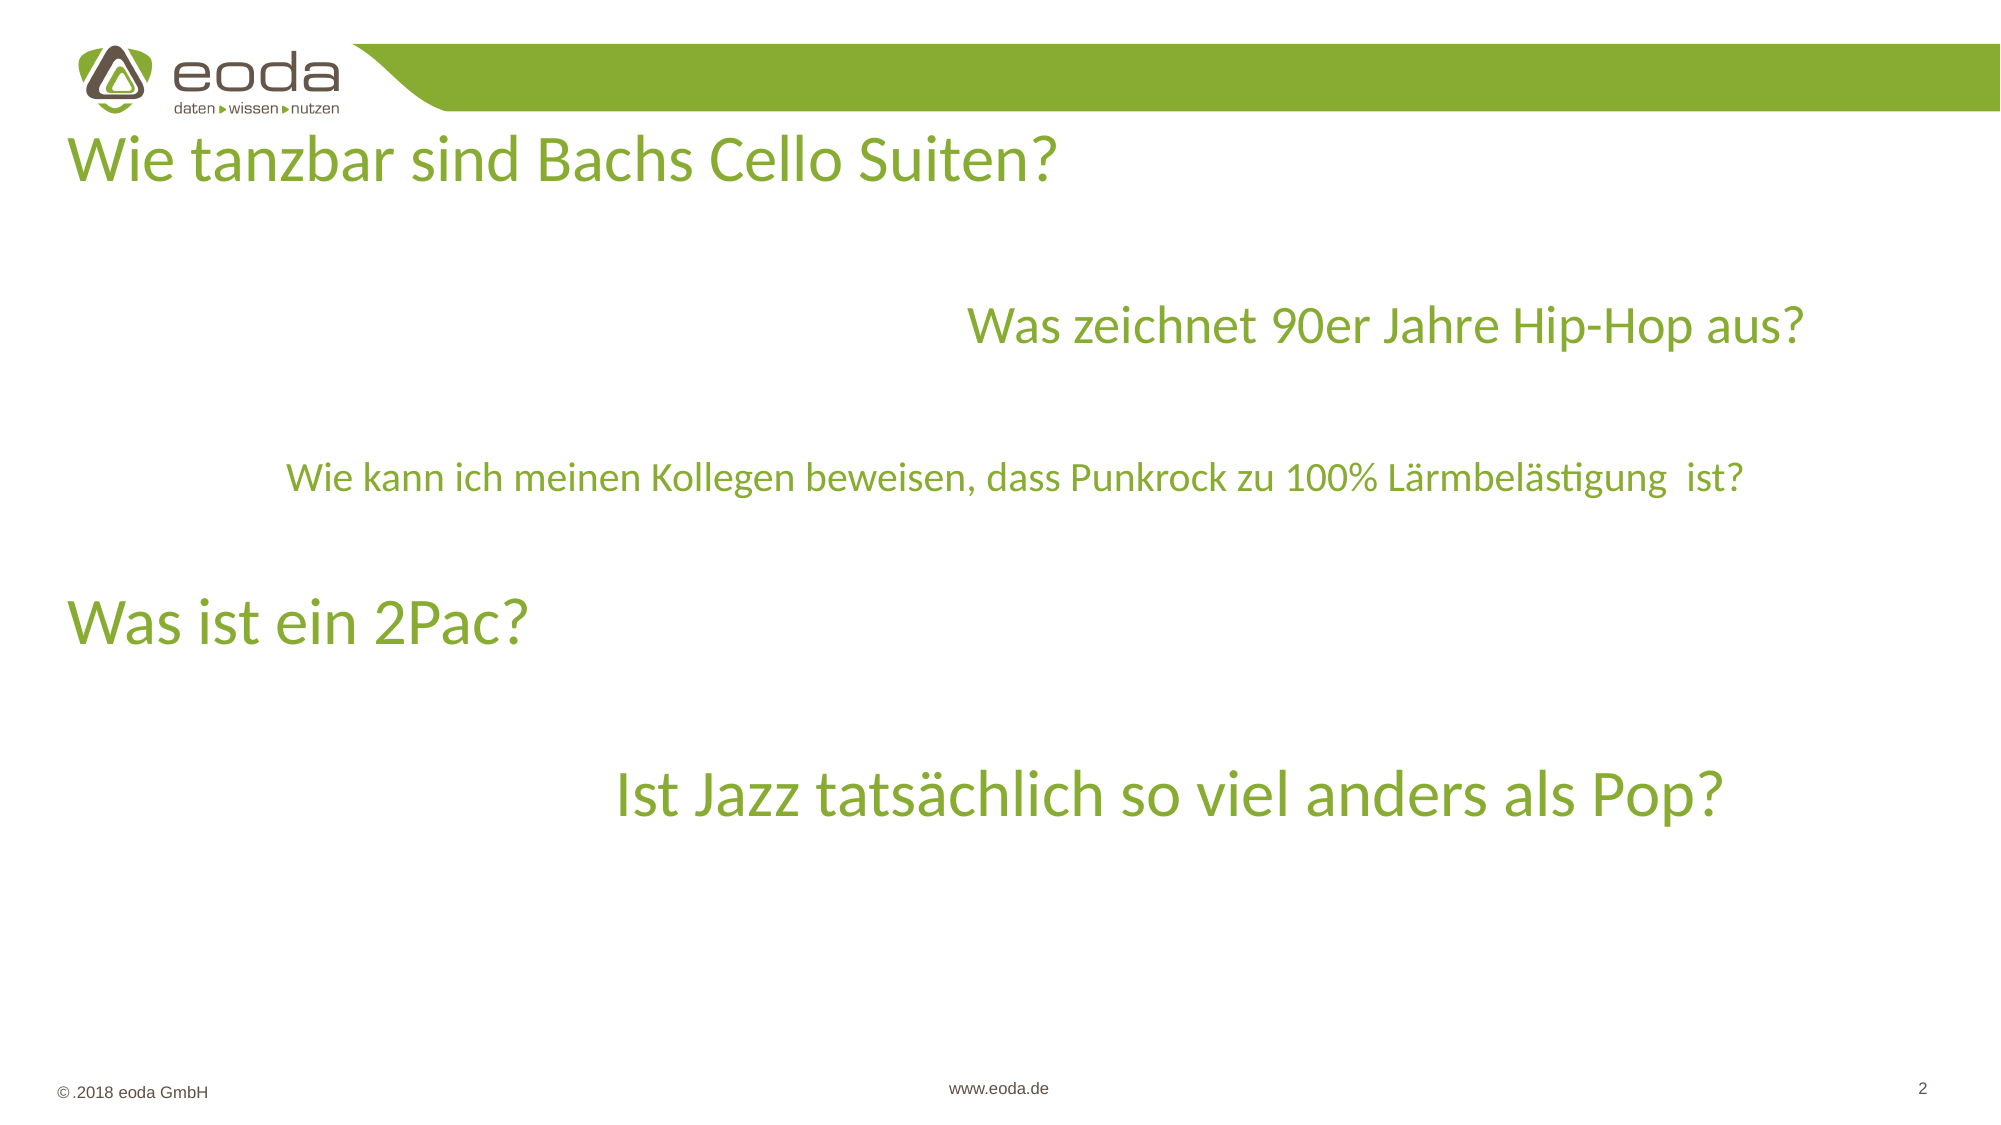

Wie tanzbar sind Bachs Cello Suiten?

						Was zeichnet 90er Jahre Hip-Hop aus?

                       Wie kann ich meinen Kollegen beweisen, dass Punkrock zu 100% Lärmbelästigung  ist?

Was ist ein 2Pac?

			        Ist Jazz tatsächlich so viel anders als Pop?